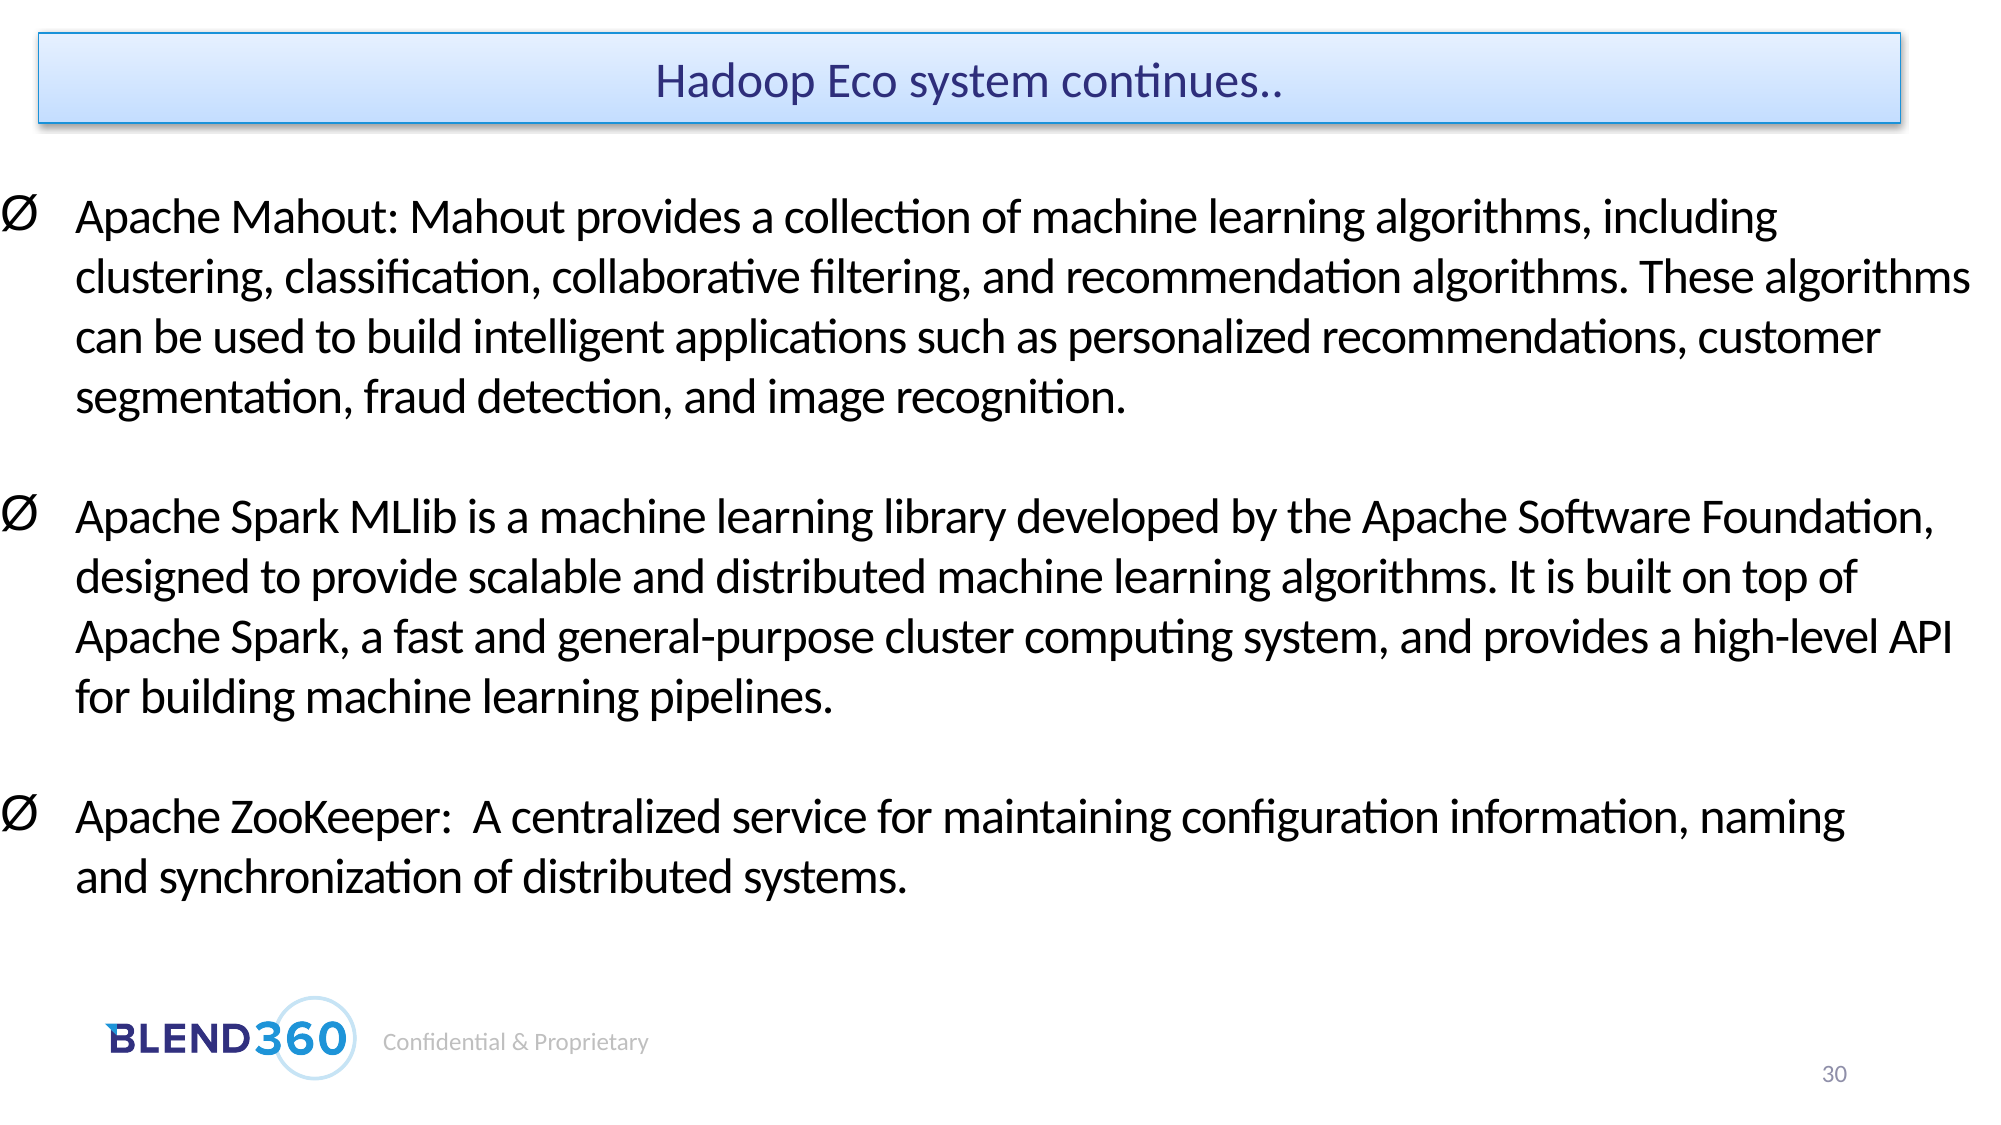

Hadoop Eco system continues..

Apache Mahout: Mahout provides a collection of machine learning algorithms, including clustering, classification, collaborative filtering, and recommendation algorithms. These algorithms can be used to build intelligent applications such as personalized recommendations, customer segmentation, fraud detection, and image recognition.

Apache Spark MLlib is a machine learning library developed by the Apache Software Foundation, designed to provide scalable and distributed machine learning algorithms. It is built on top of Apache Spark, a fast and general-purpose cluster computing system, and provides a high-level API for building machine learning pipelines.

Apache ZooKeeper:  A centralized service for maintaining configuration information, naming  and synchronization of distributed systems.
30